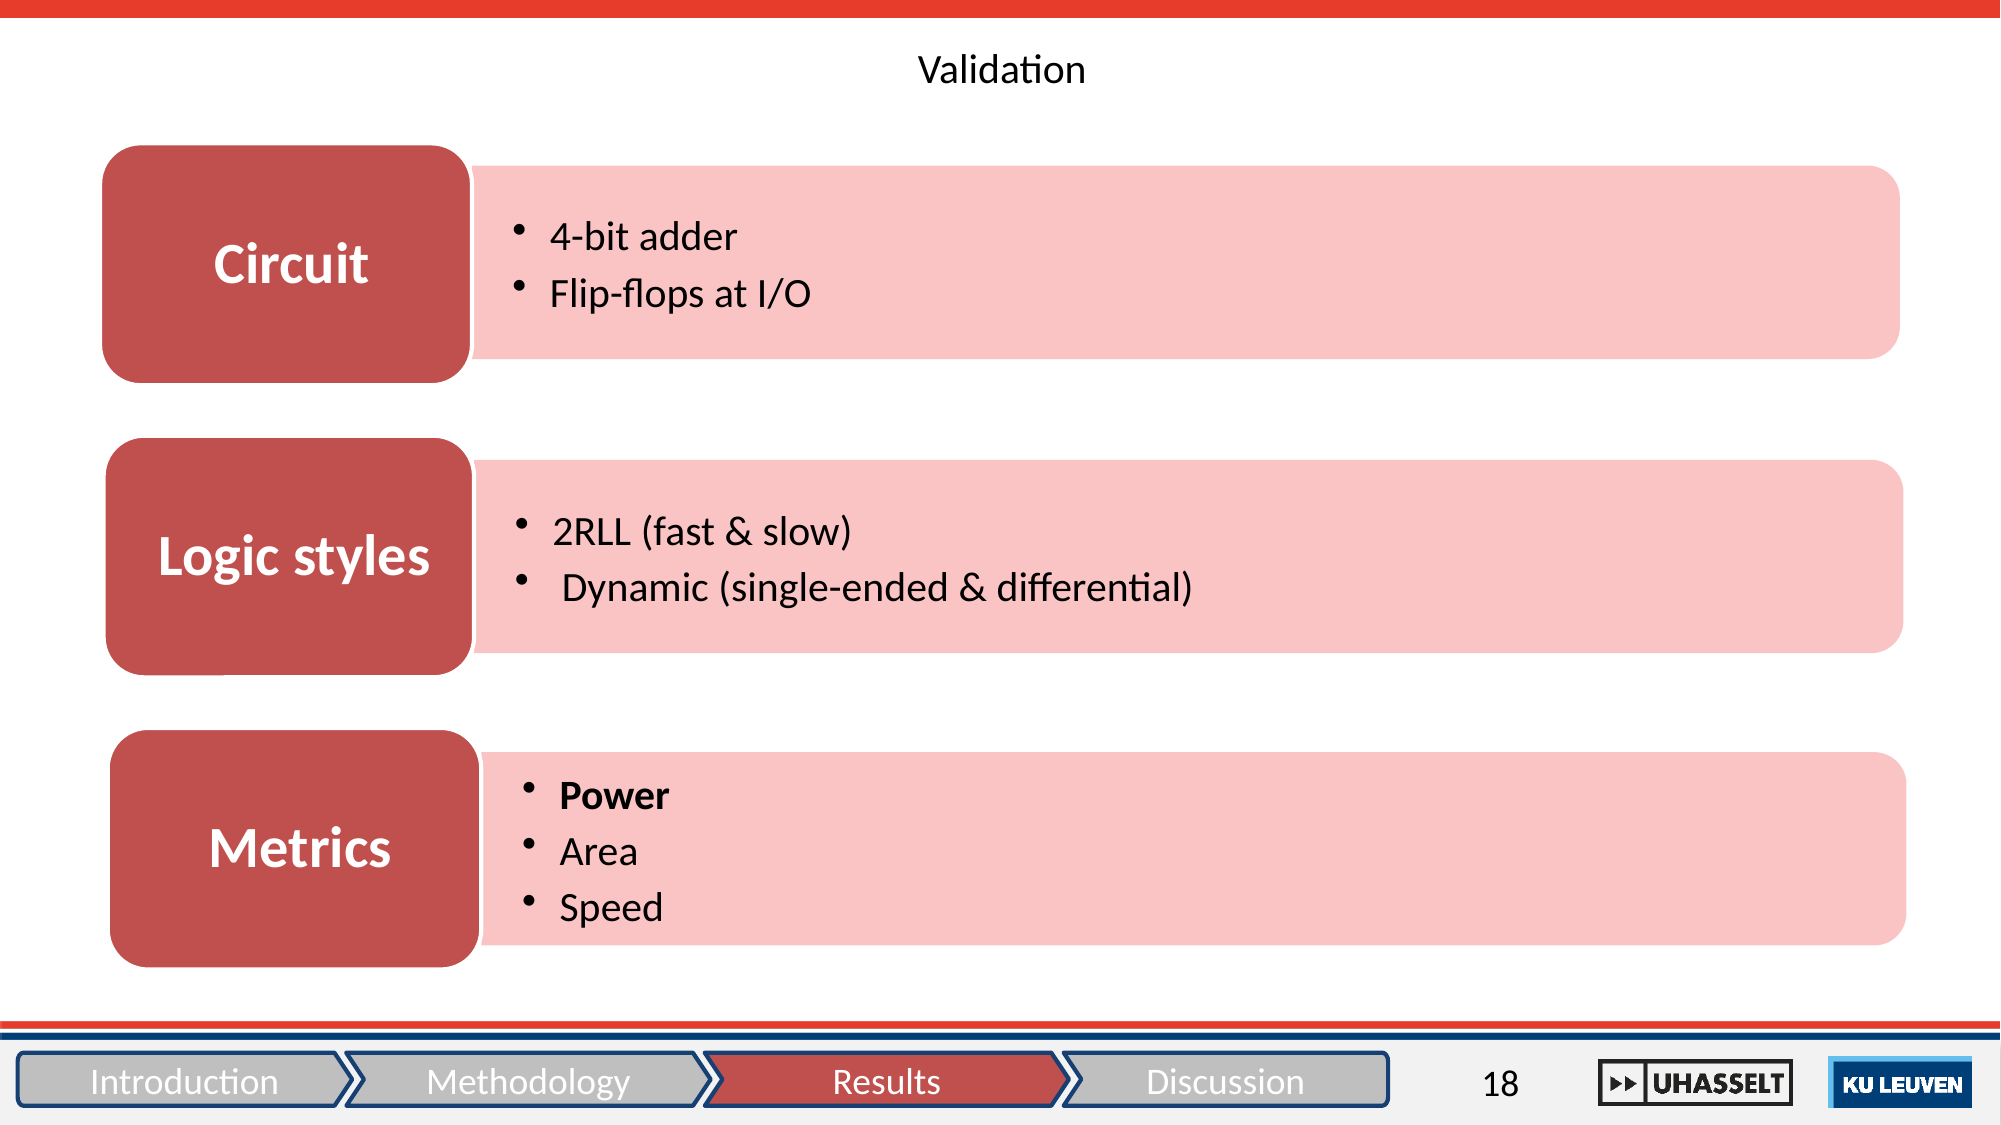

Validation
4-bit adder
Flip-flops at I/O
Circuit
2RLL (fast & slow)
 Dynamic (single-ended & differential)
Logic styles
Power
Area
Speed
Metrics
18
Introduction
Methodology
Results
Discussion